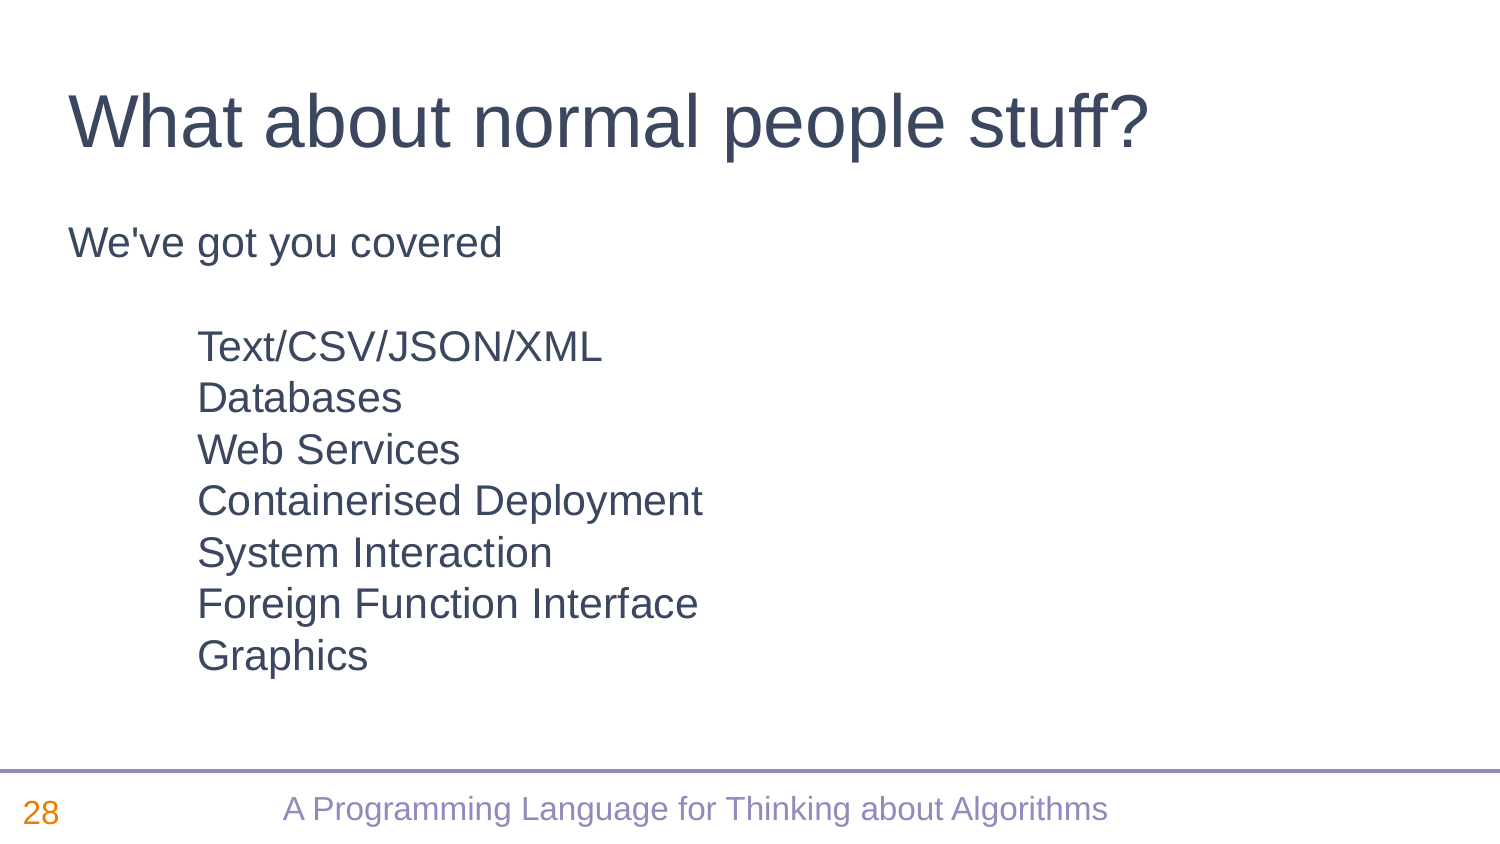

# What about normal people stuff?
We've got you covered

	Text/CSV/JSON/XML
	Databases
	Web Services
	Containerised Deployment
	System Interaction
	Foreign Function Interface
	Graphics